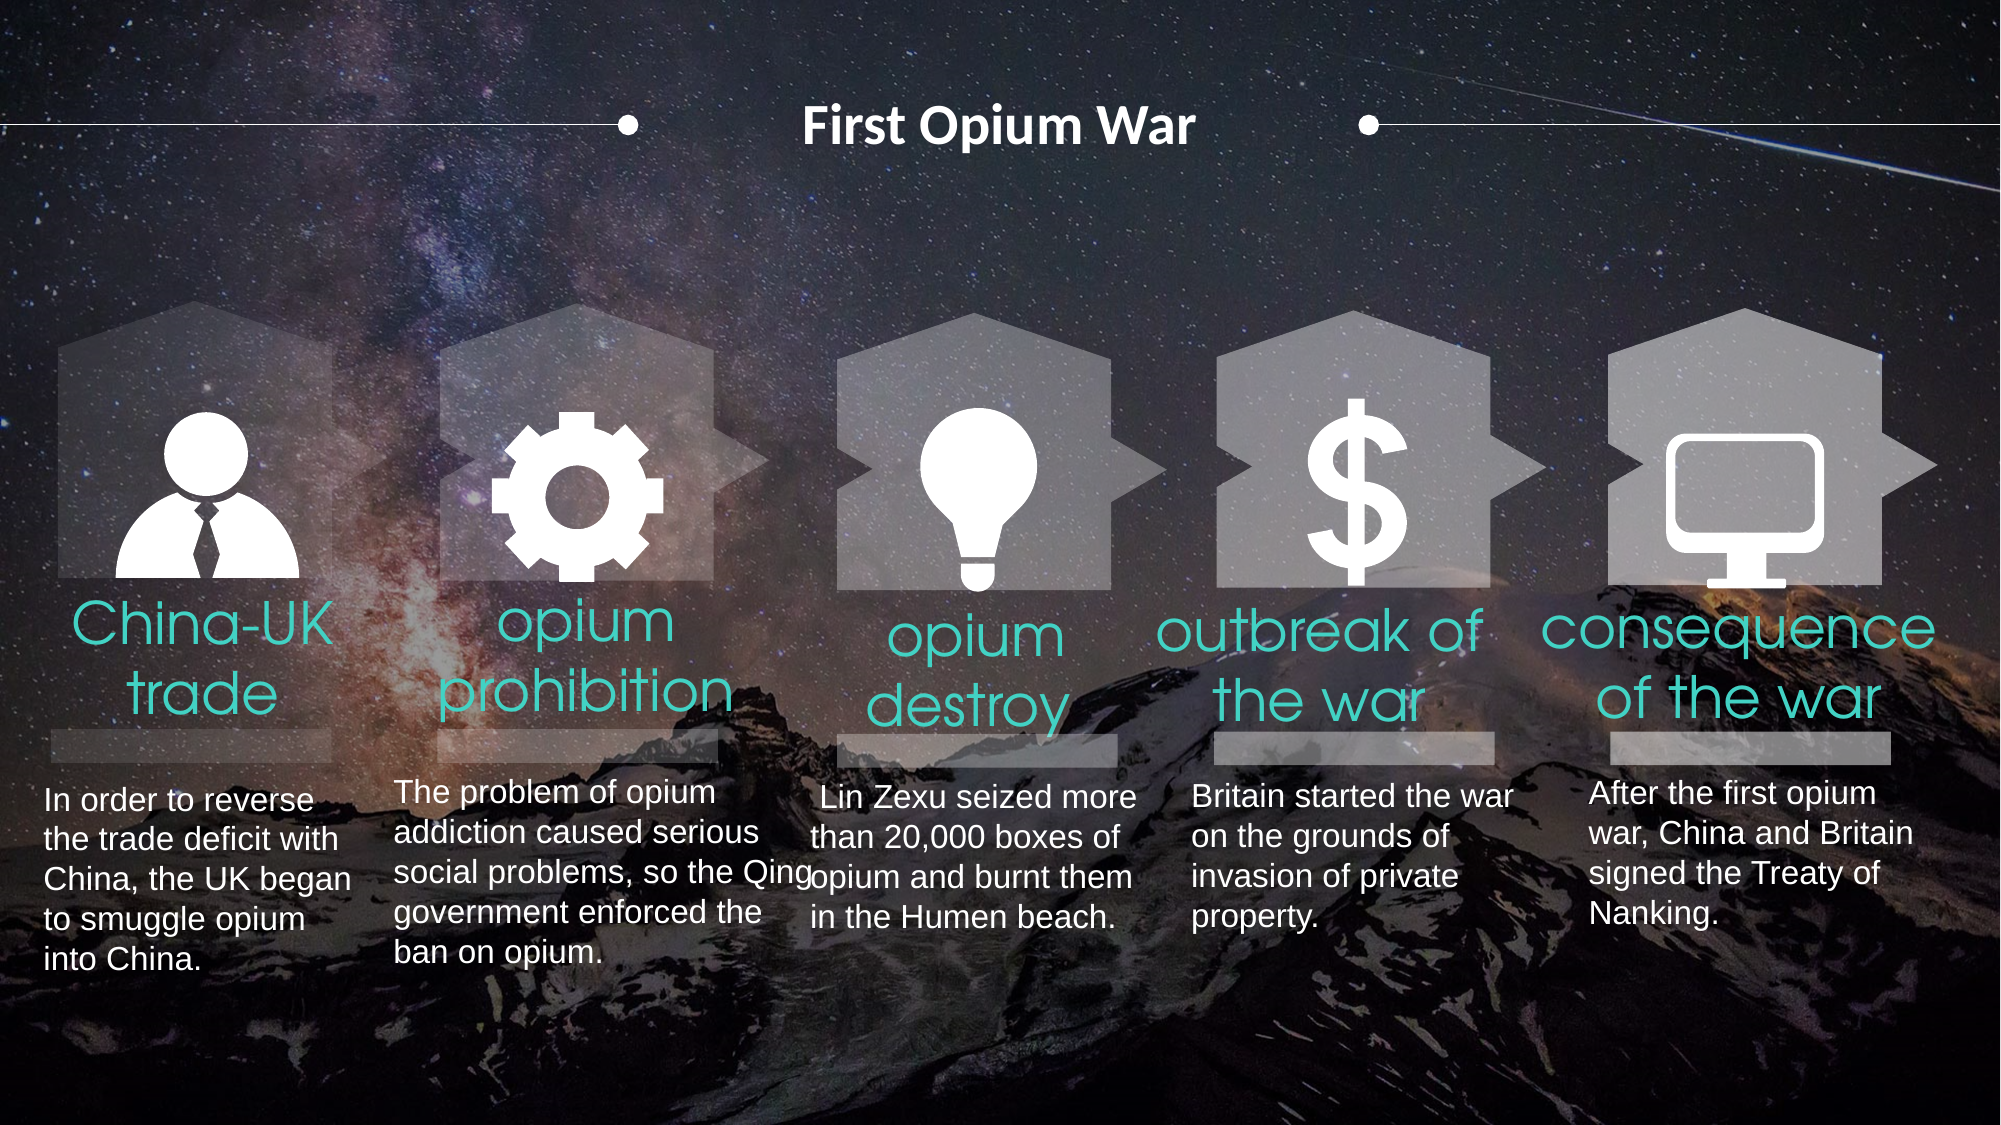

First Opium War

opium
prohibition
China-UK
trade
consequence of the war
outbreak of the war
opium
destroy

The problem of opium addiction caused serious social problems, so the Qing government enforced the ban on opium.
After the first opium war, China and Britain signed the Treaty of Nanking.
Britain started the war on the grounds of invasion of private property.
 Lin Zexu seized more than 20,000 boxes of opium and burnt them in the Humen beach.
In order to reverse the trade deficit with China, the UK began to smuggle opium into China.